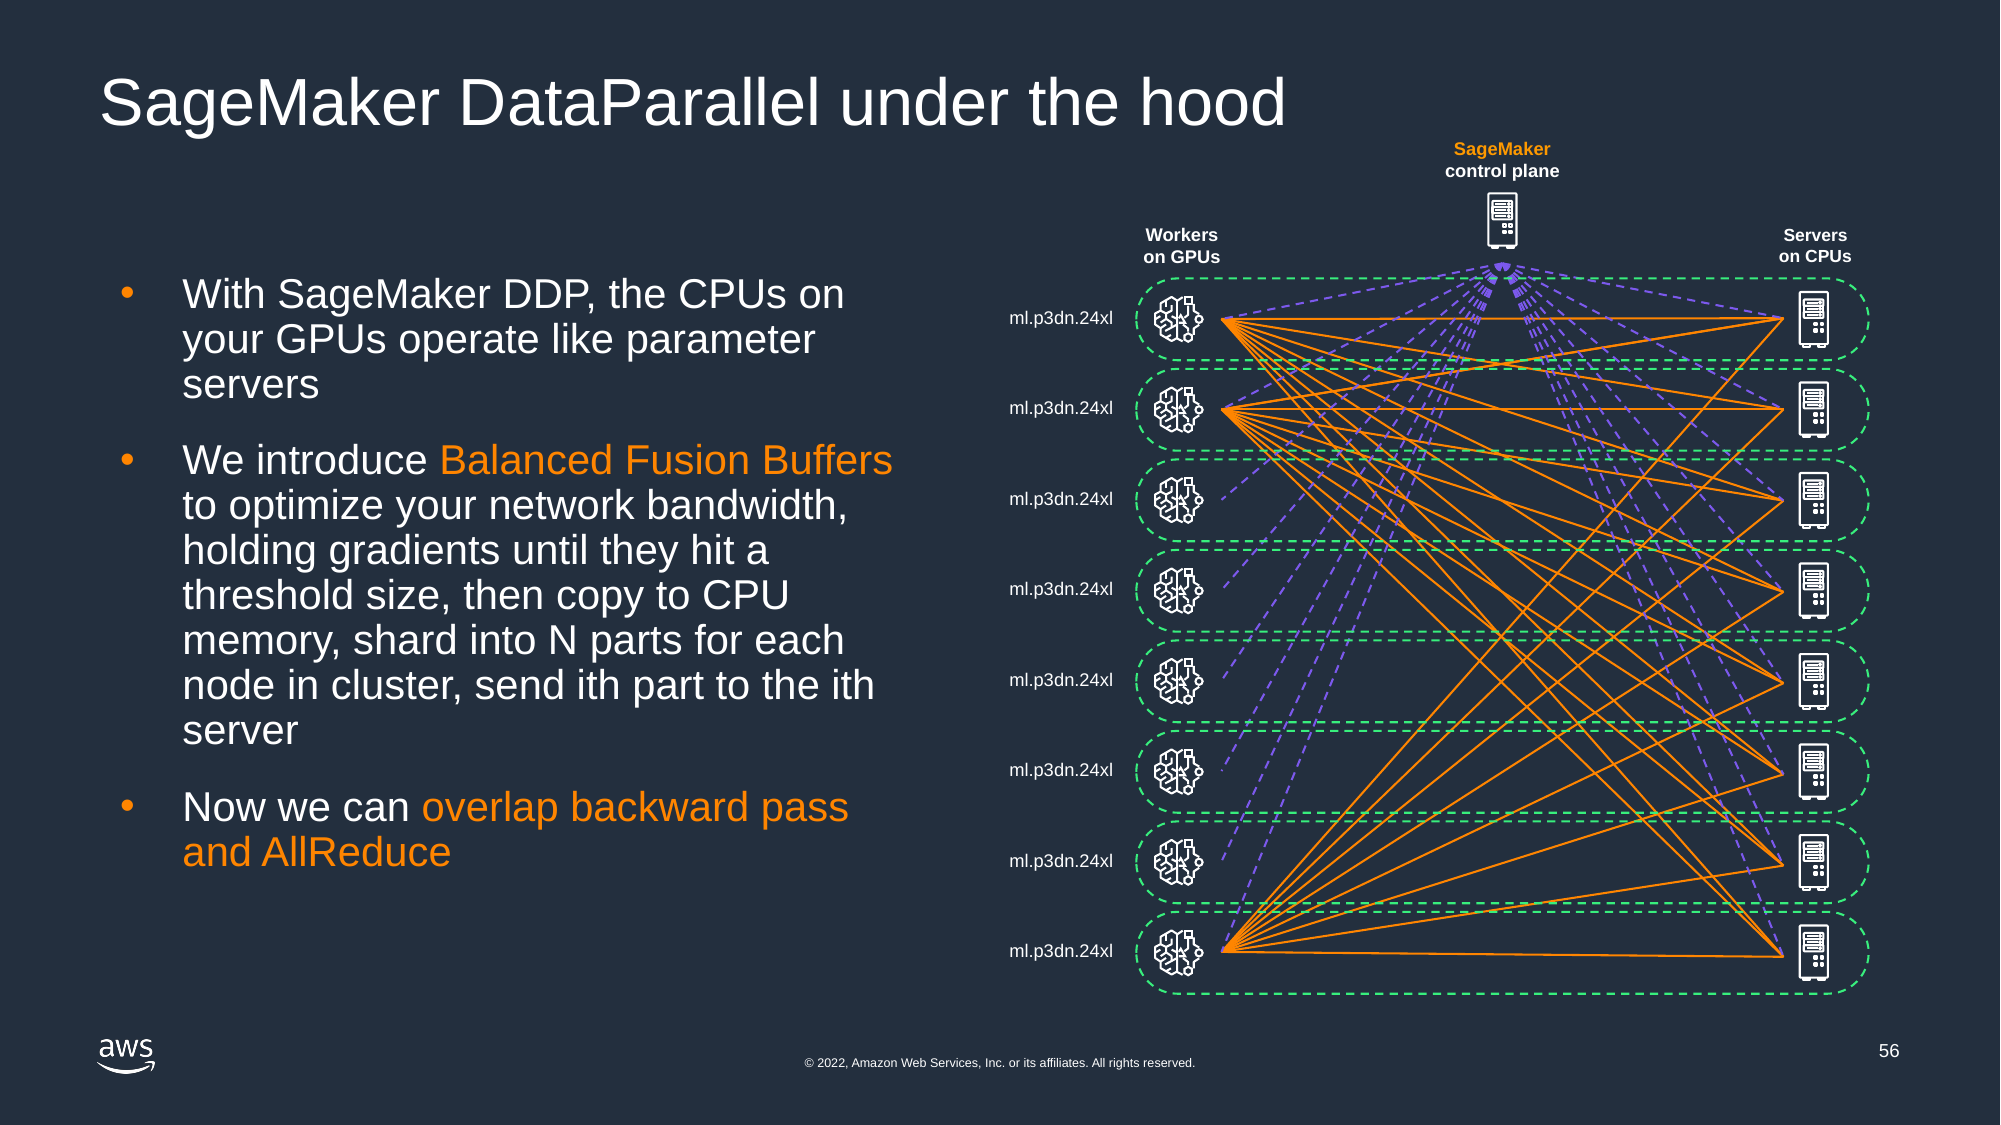

# SageMaker DataParallel under the hood
SageMaker
control plane

Workers
on GPUs

Servers
on CPUs

ml.p3dn.24xl

ml.p3dn.24xl

ml.p3dn.24xl

ml.p3dn.24xl

ml.p3dn.24xl

ml.p3dn.24xl

ml.p3dn.24xl

ml.p3dn.24xl
With SageMaker DDP, the CPUs on your GPUs operate like parameter servers
We introduce Balanced Fusion Buffers to optimize your network bandwidth, holding gradients until they hit a threshold size, then copy to CPU memory, shard into N parts for each node in cluster, send ith part to the ith server
Now we can overlap backward pass and AllReduce
56